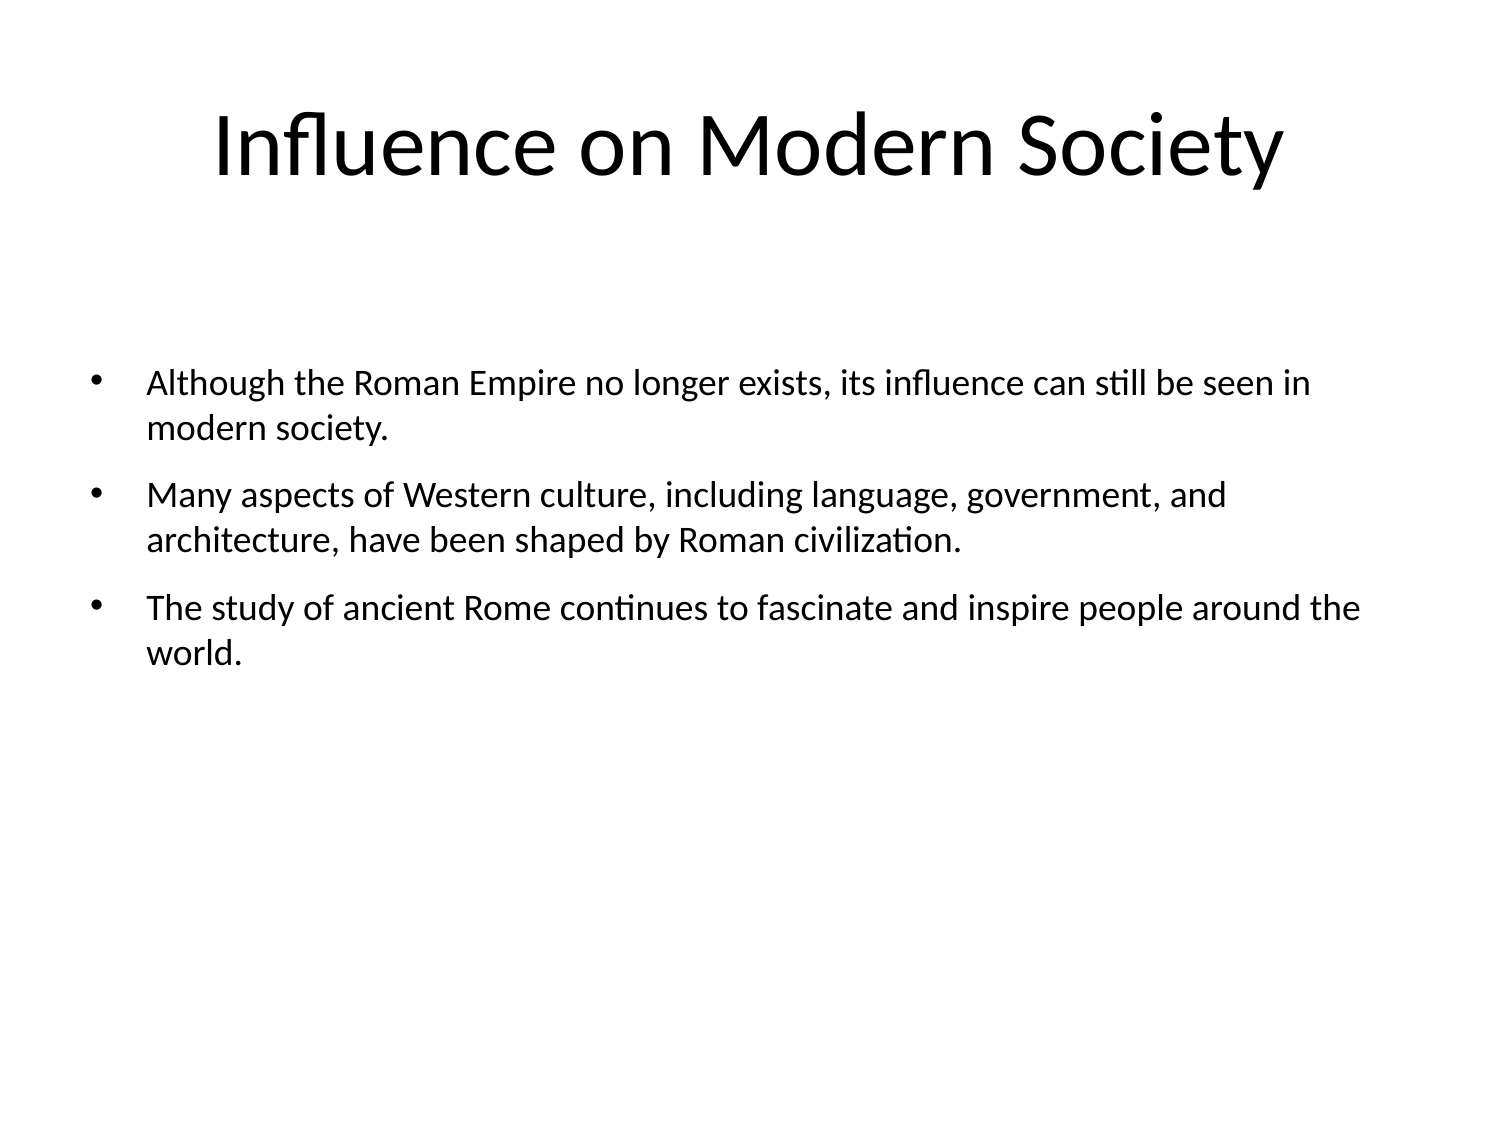

# Influence on Modern Society

Although the Roman Empire no longer exists, its influence can still be seen in modern society.
Many aspects of Western culture, including language, government, and architecture, have been shaped by Roman civilization.
The study of ancient Rome continues to fascinate and inspire people around the world.